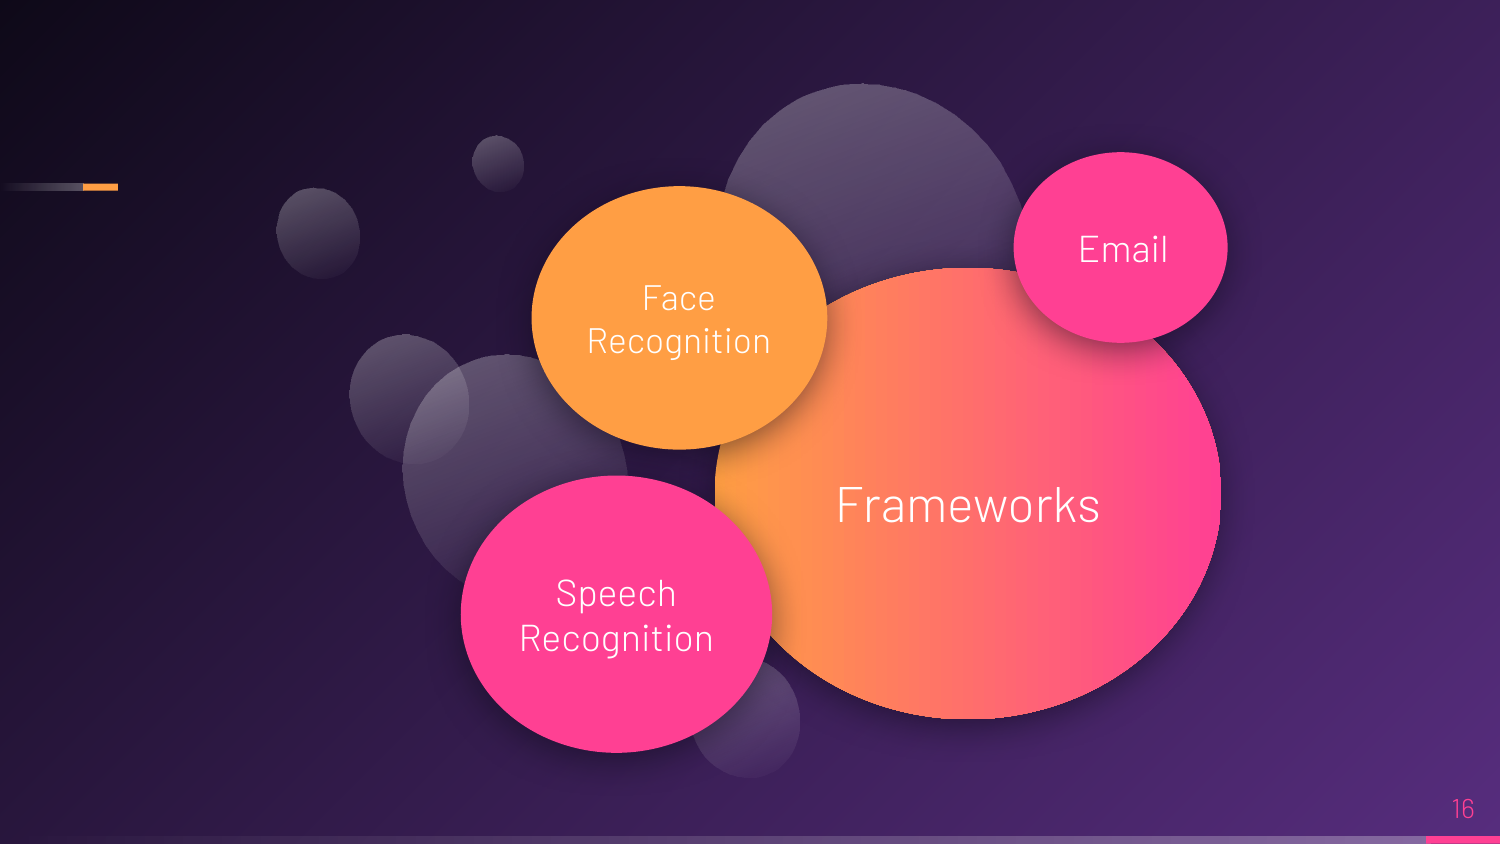

Email
Face Recognition

Frameworks

Speech Recognition
16